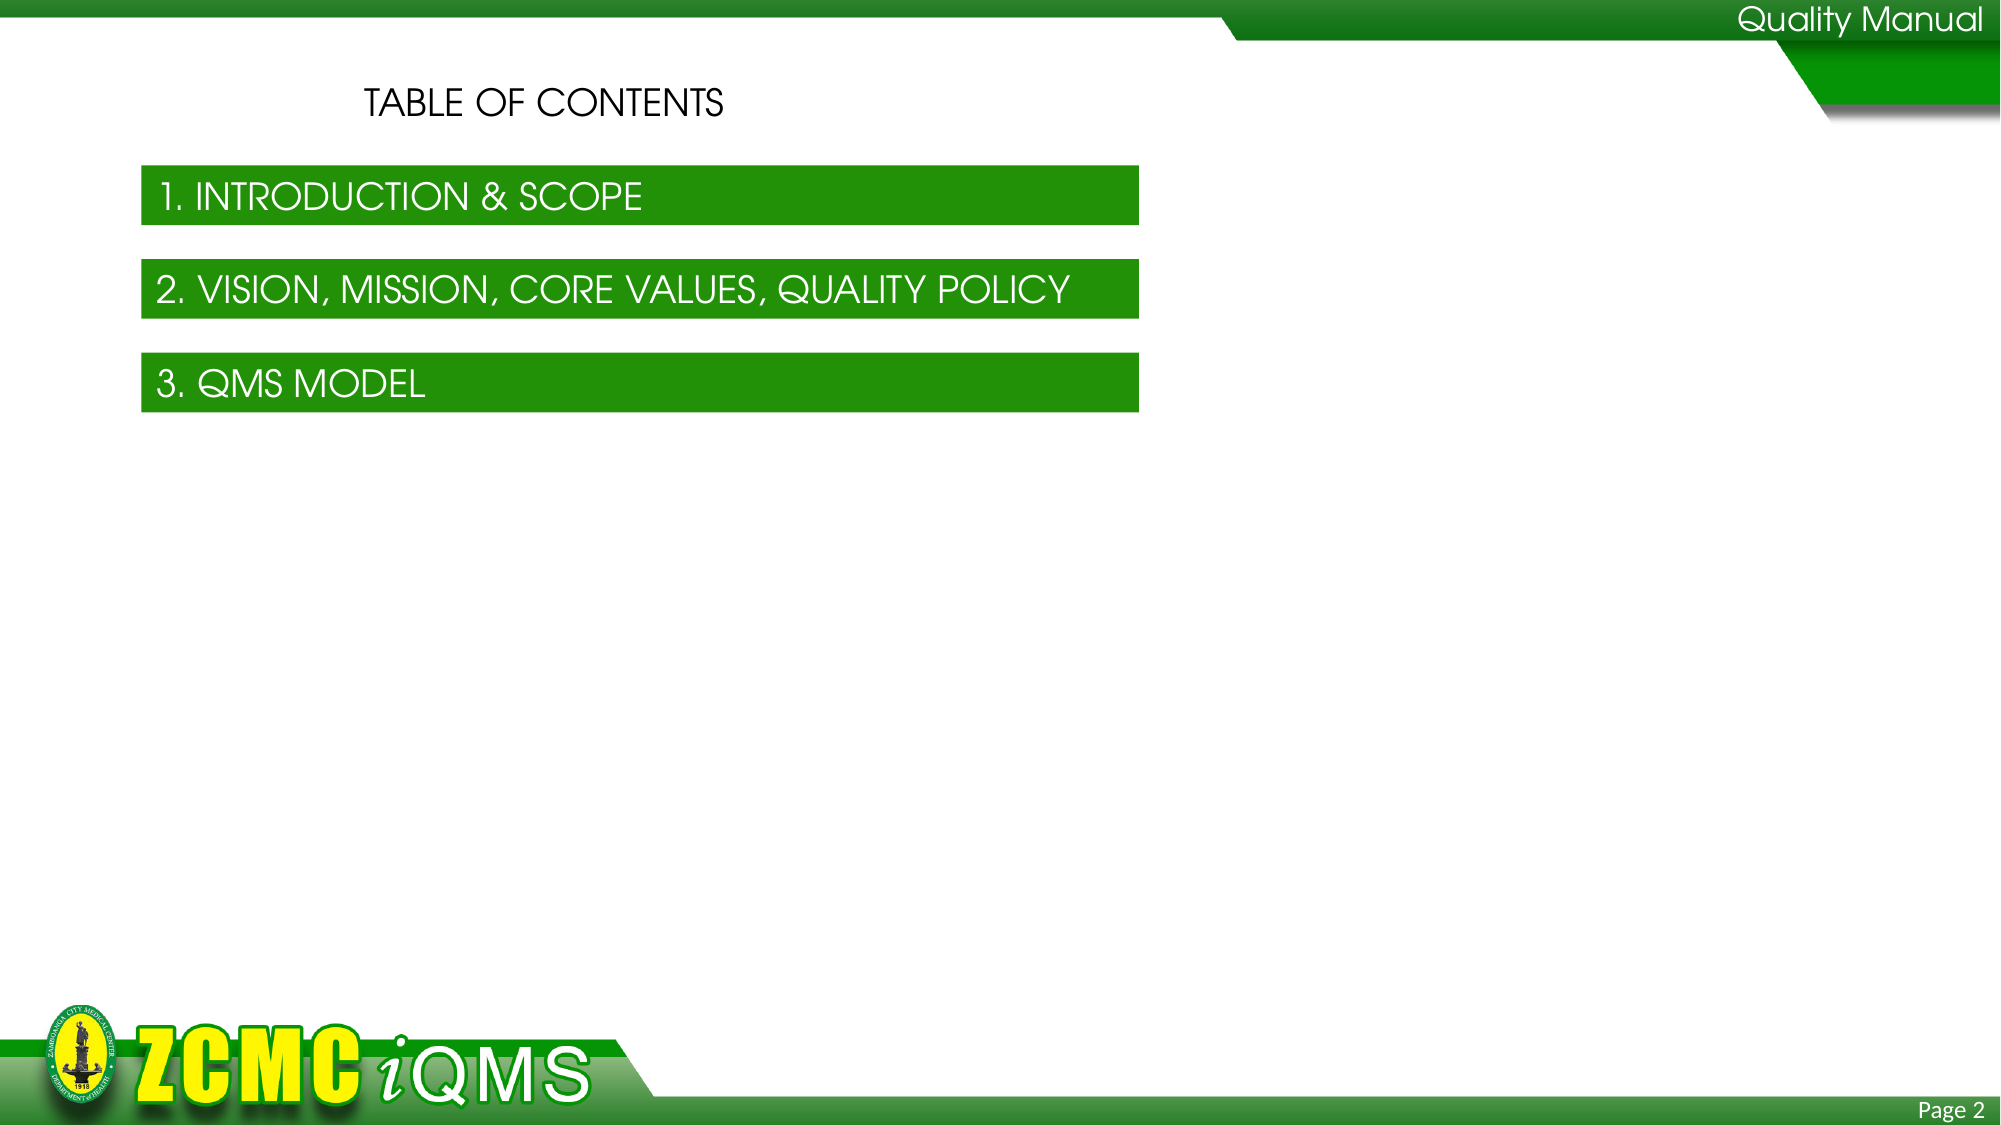

Quality Manual
TABLE OF CONTENTS
1. INTRODUCTION & SCOPE
2. VISION, MISSION, CORE VALUES, QUALITY POLICY
3. QMS MODEL